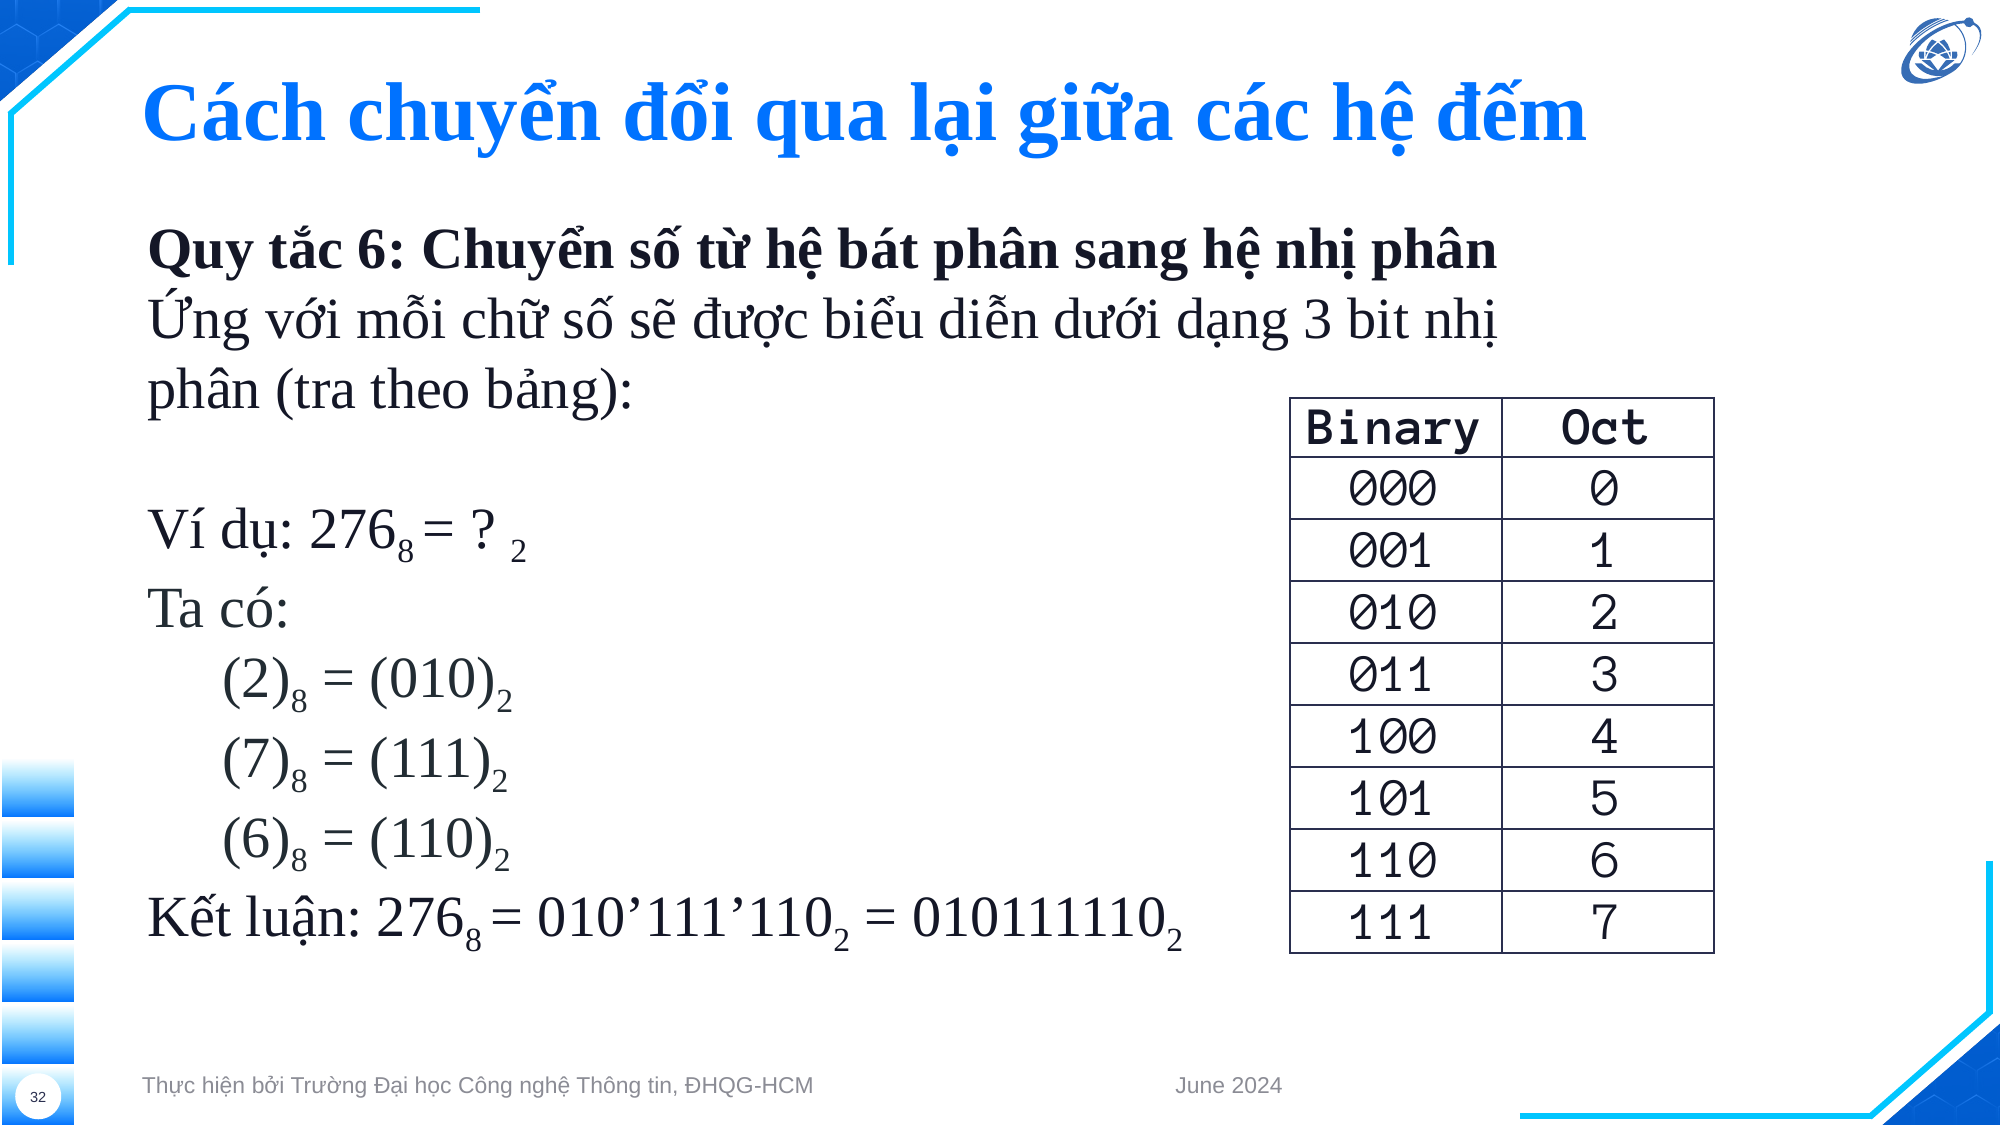

# Cách chuyển đổi qua lại giữa các hệ đếm
Quy tắc 6: Chuyển số từ hệ bát phân sang hệ nhị phân
Ứng với mỗi chữ số sẽ được biểu diễn dưới dạng 3 bit nhị phân (tra theo bảng):

Ví dụ: 2768 = ? 2
Ta có:
(2)8 = (010)2
(7)8 = (111)2
(6)8 = (110)2
Kết luận: 2768 = 010’111’1102 = 0101111102

| Binary | Oct |
| --- | --- |
| 000 | 0 |
| 001 | 1 |
| 010 | 2 |
| 011 | 3 |
| 100 | 4 |
| 101 | 5 |
| 110 | 6 |
| 111 | 7 |
Thực hiện bởi Trường Đại học Công nghệ Thông tin, ĐHQG-HCM
June 2024
32